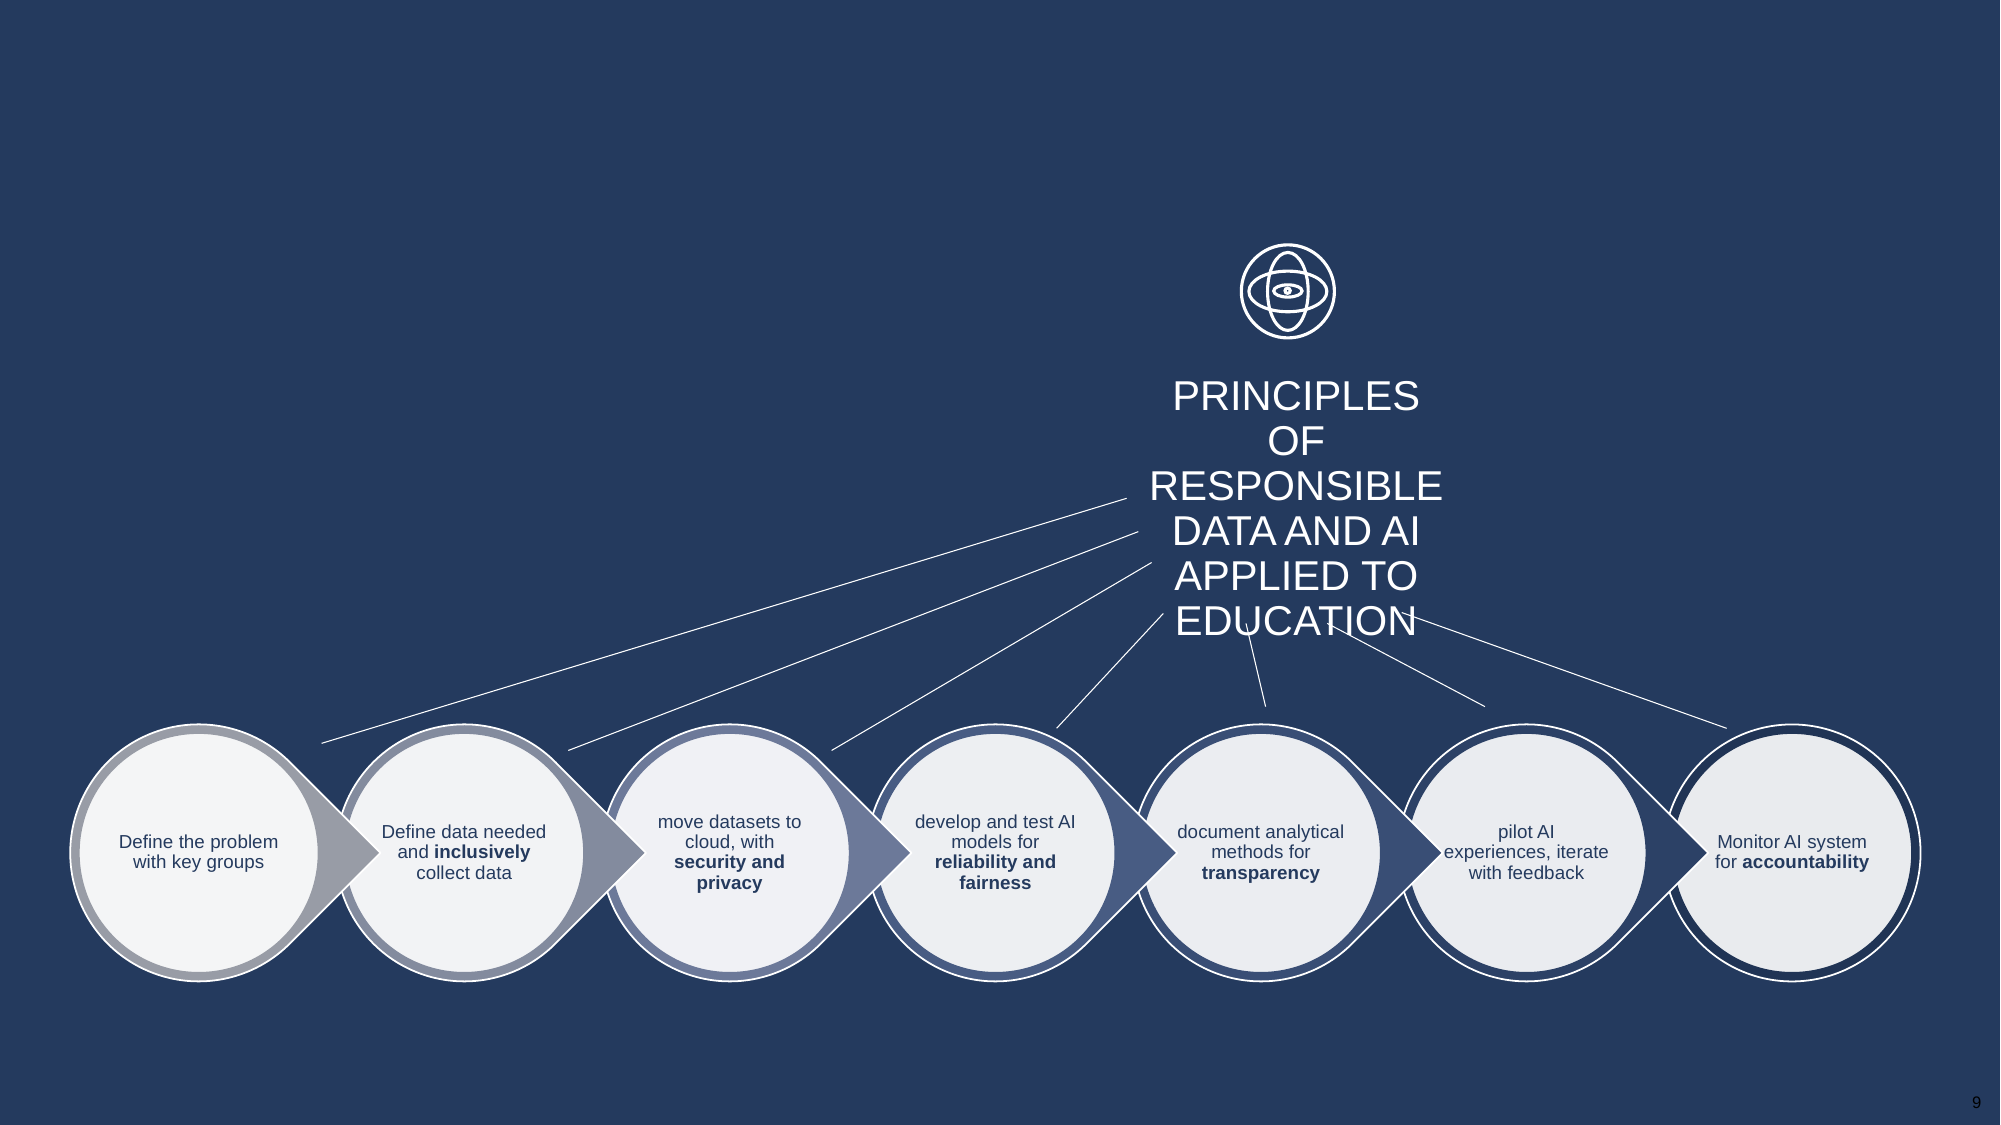

Monitor AI system for accountability
pilot AI experiences, iterate with feedback
document analytical methods for transparency
develop and test AI models for reliability and fairness
move datasets to cloud, with security and privacy
Define data needed and inclusively collect data
Define the problem with key groups
PRINCIPLES OF RESPONSIBLE DATA AND AI APPLIED TO EDUCATION